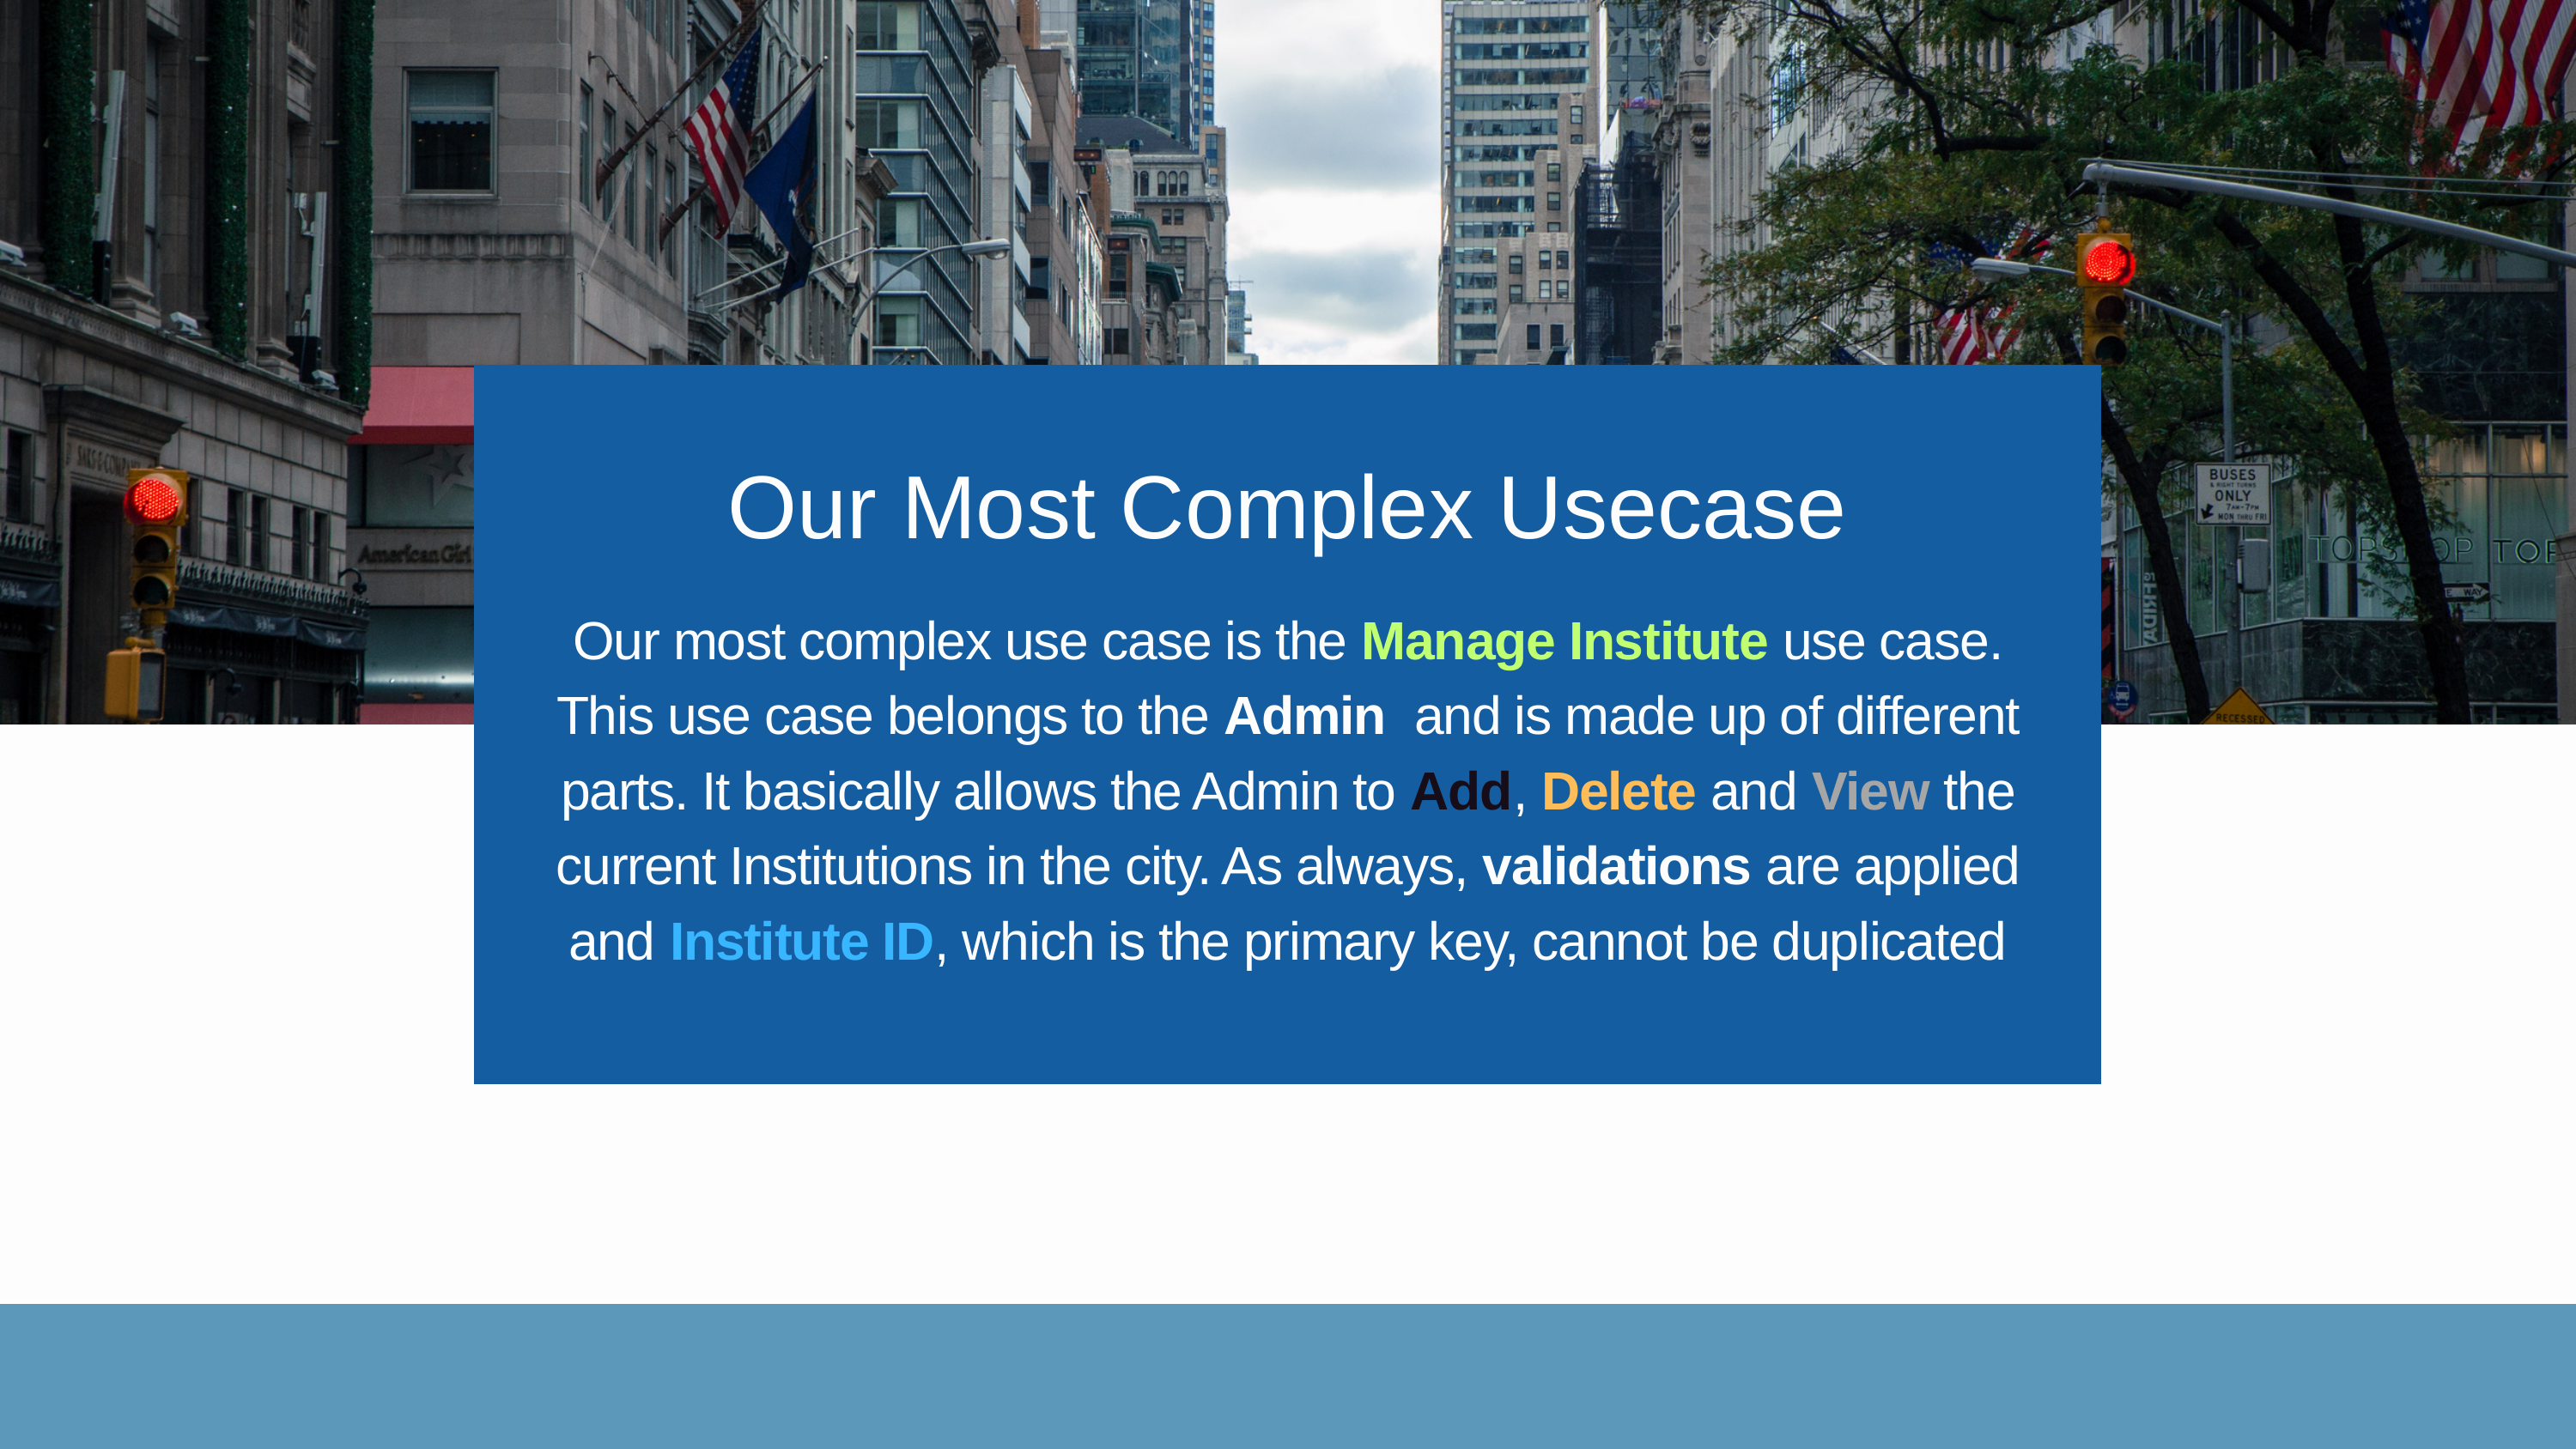

Our Most Complex Usecase
Our most complex use case is the Manage Institute use case. This use case belongs to the Admin  and is made up of different parts. It basically allows the Admin to Add, Delete and View the current Institutions in the city. As always, validations are applied and Institute ID, which is the primary key, cannot be duplicated